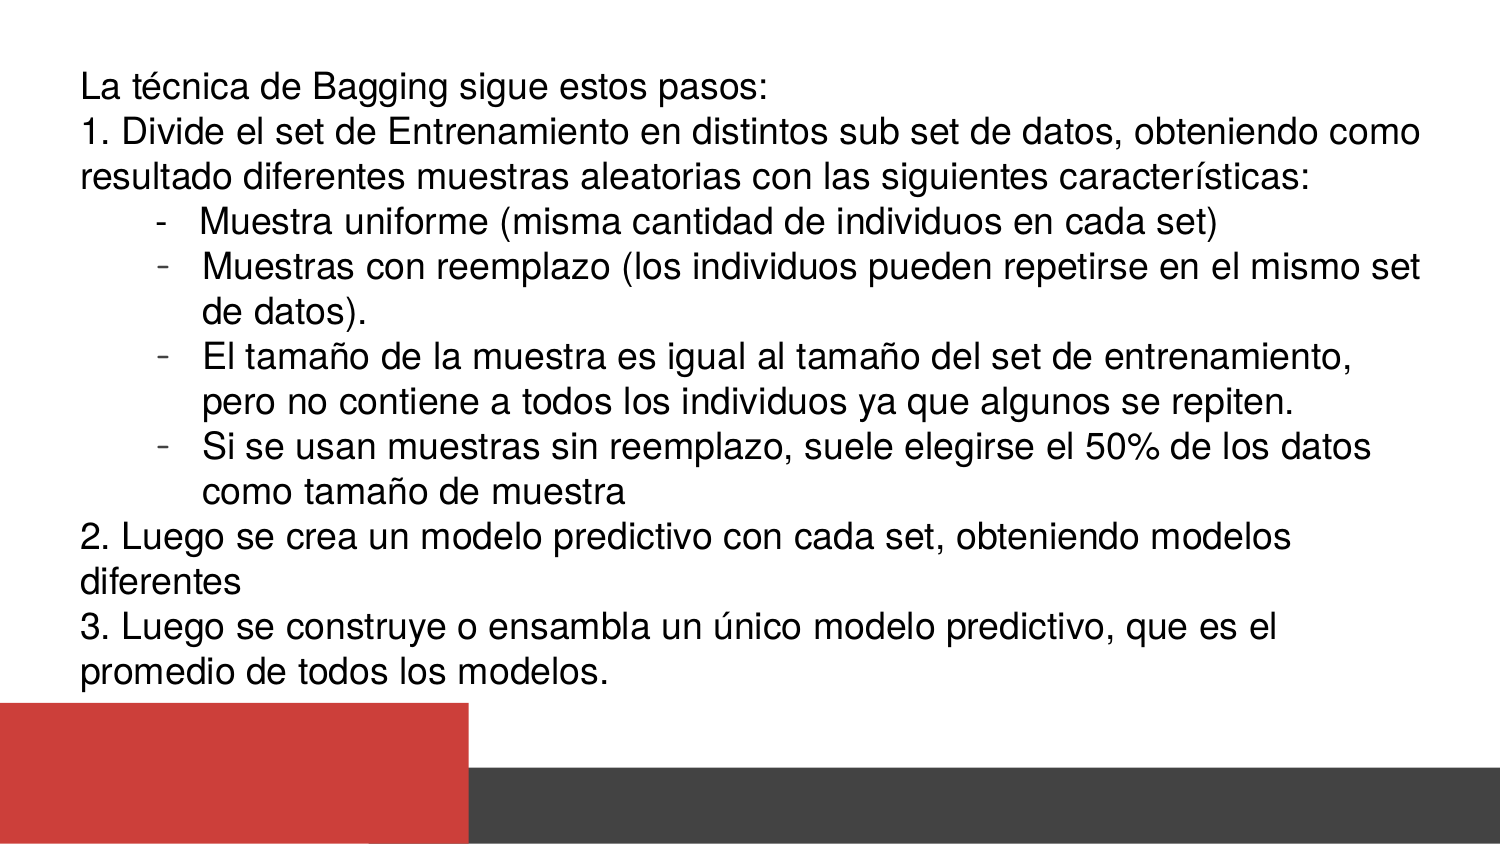

La técnica de Bagging sigue estos pasos:
1. Divide el set de Entrenamiento en distintos sub set de datos, obteniendo como resultado diferentes muestras aleatorias con las siguientes características:
-   Muestra uniforme (misma cantidad de individuos en cada set)
Muestras con reemplazo (los individuos pueden repetirse en el mismo set de datos).
El tamaño de la muestra es igual al tamaño del set de entrenamiento, pero no contiene a todos los individuos ya que algunos se repiten.
Si se usan muestras sin reemplazo, suele elegirse el 50% de los datos como tamaño de muestra
2. Luego se crea un modelo predictivo con cada set, obteniendo modelos diferentes
3. Luego se construye o ensambla un único modelo predictivo, que es el promedio de todos los modelos.